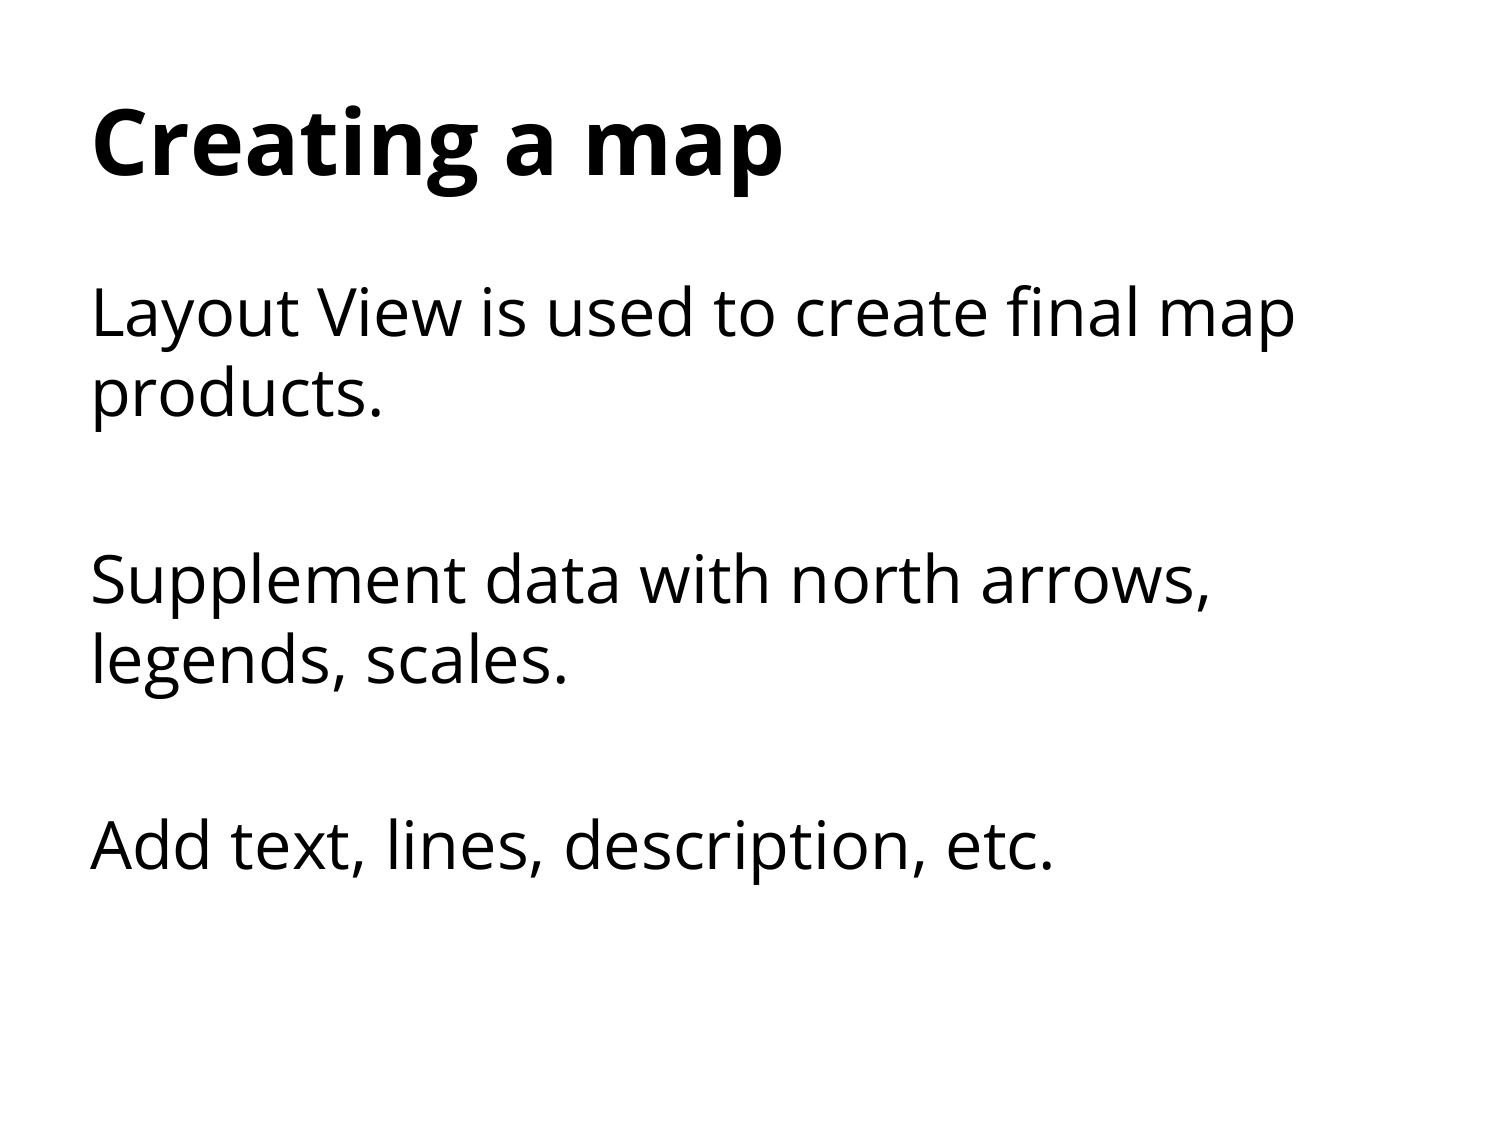

# Creating a map
Layout View is used to create final map products.

Supplement data with north arrows, legends, scales.

Add text, lines, description, etc.